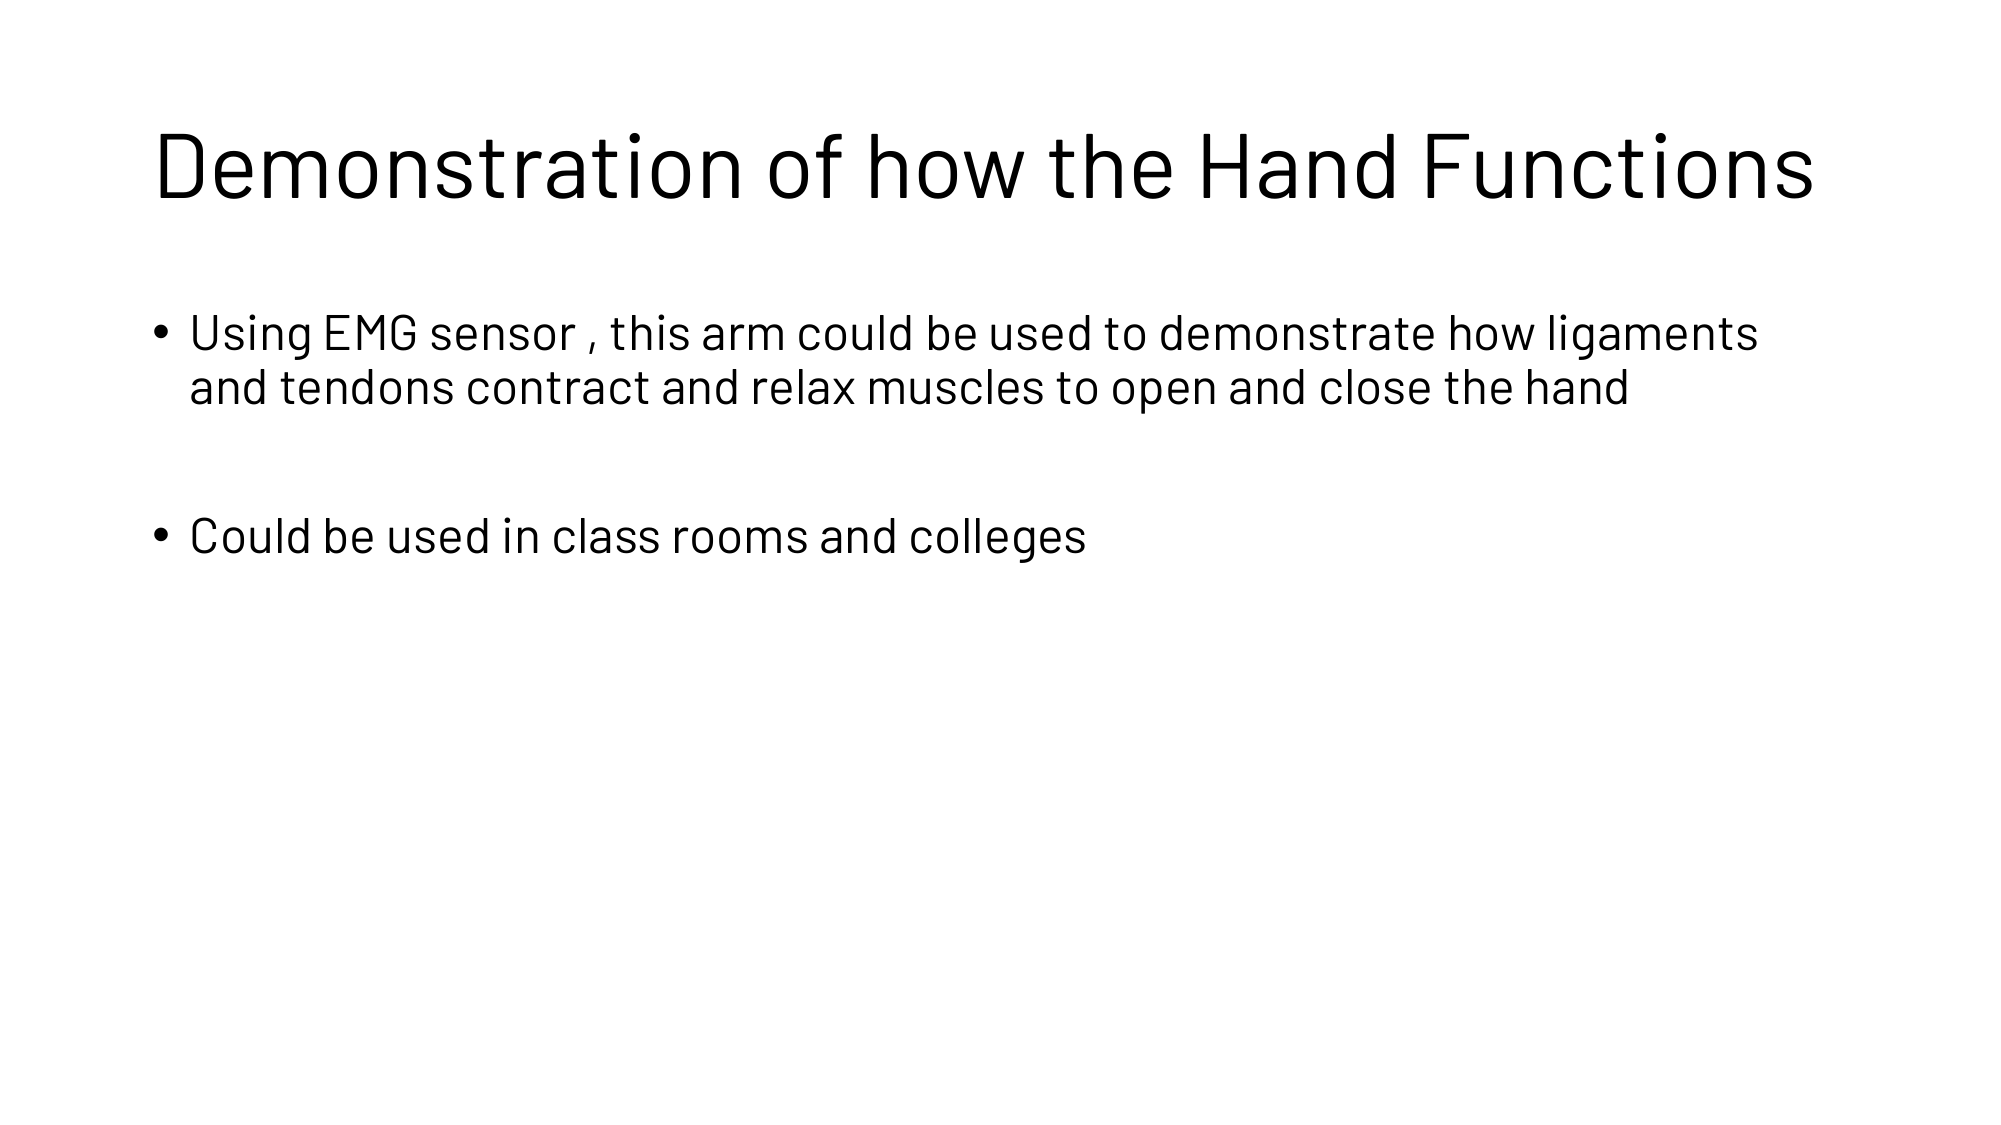

# Demonstration of how the Hand Functions
Using EMG sensor , this arm could be used to demonstrate how ligaments and tendons contract and relax muscles to open and close the hand

Could be used in class rooms and colleges